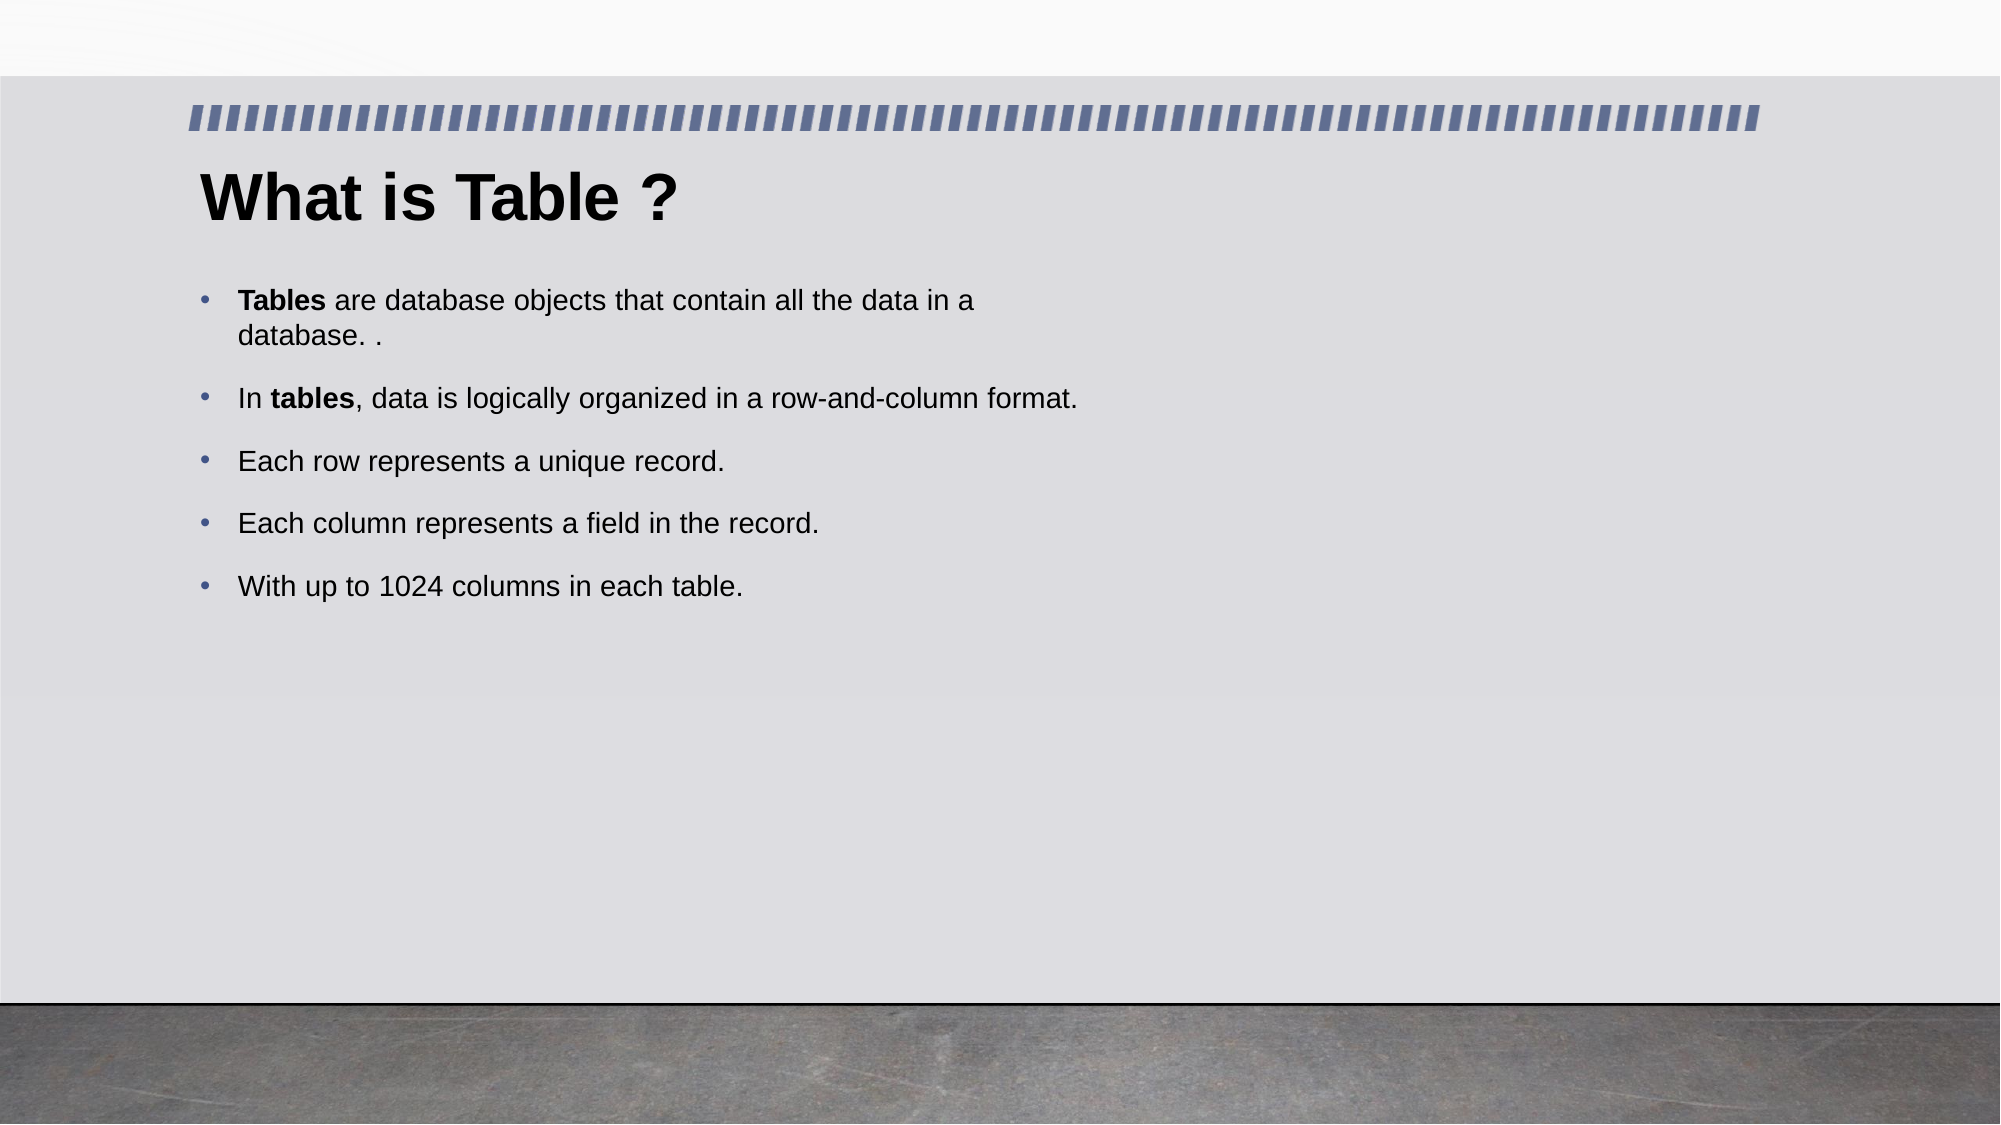

# What is Table ?
Tables are database objects that contain all the data in a database. .
In tables, data is logically organized in a row-and-column format.
Each row represents a unique record.
Each column represents a field in the record.
With up to 1024 columns in each table.